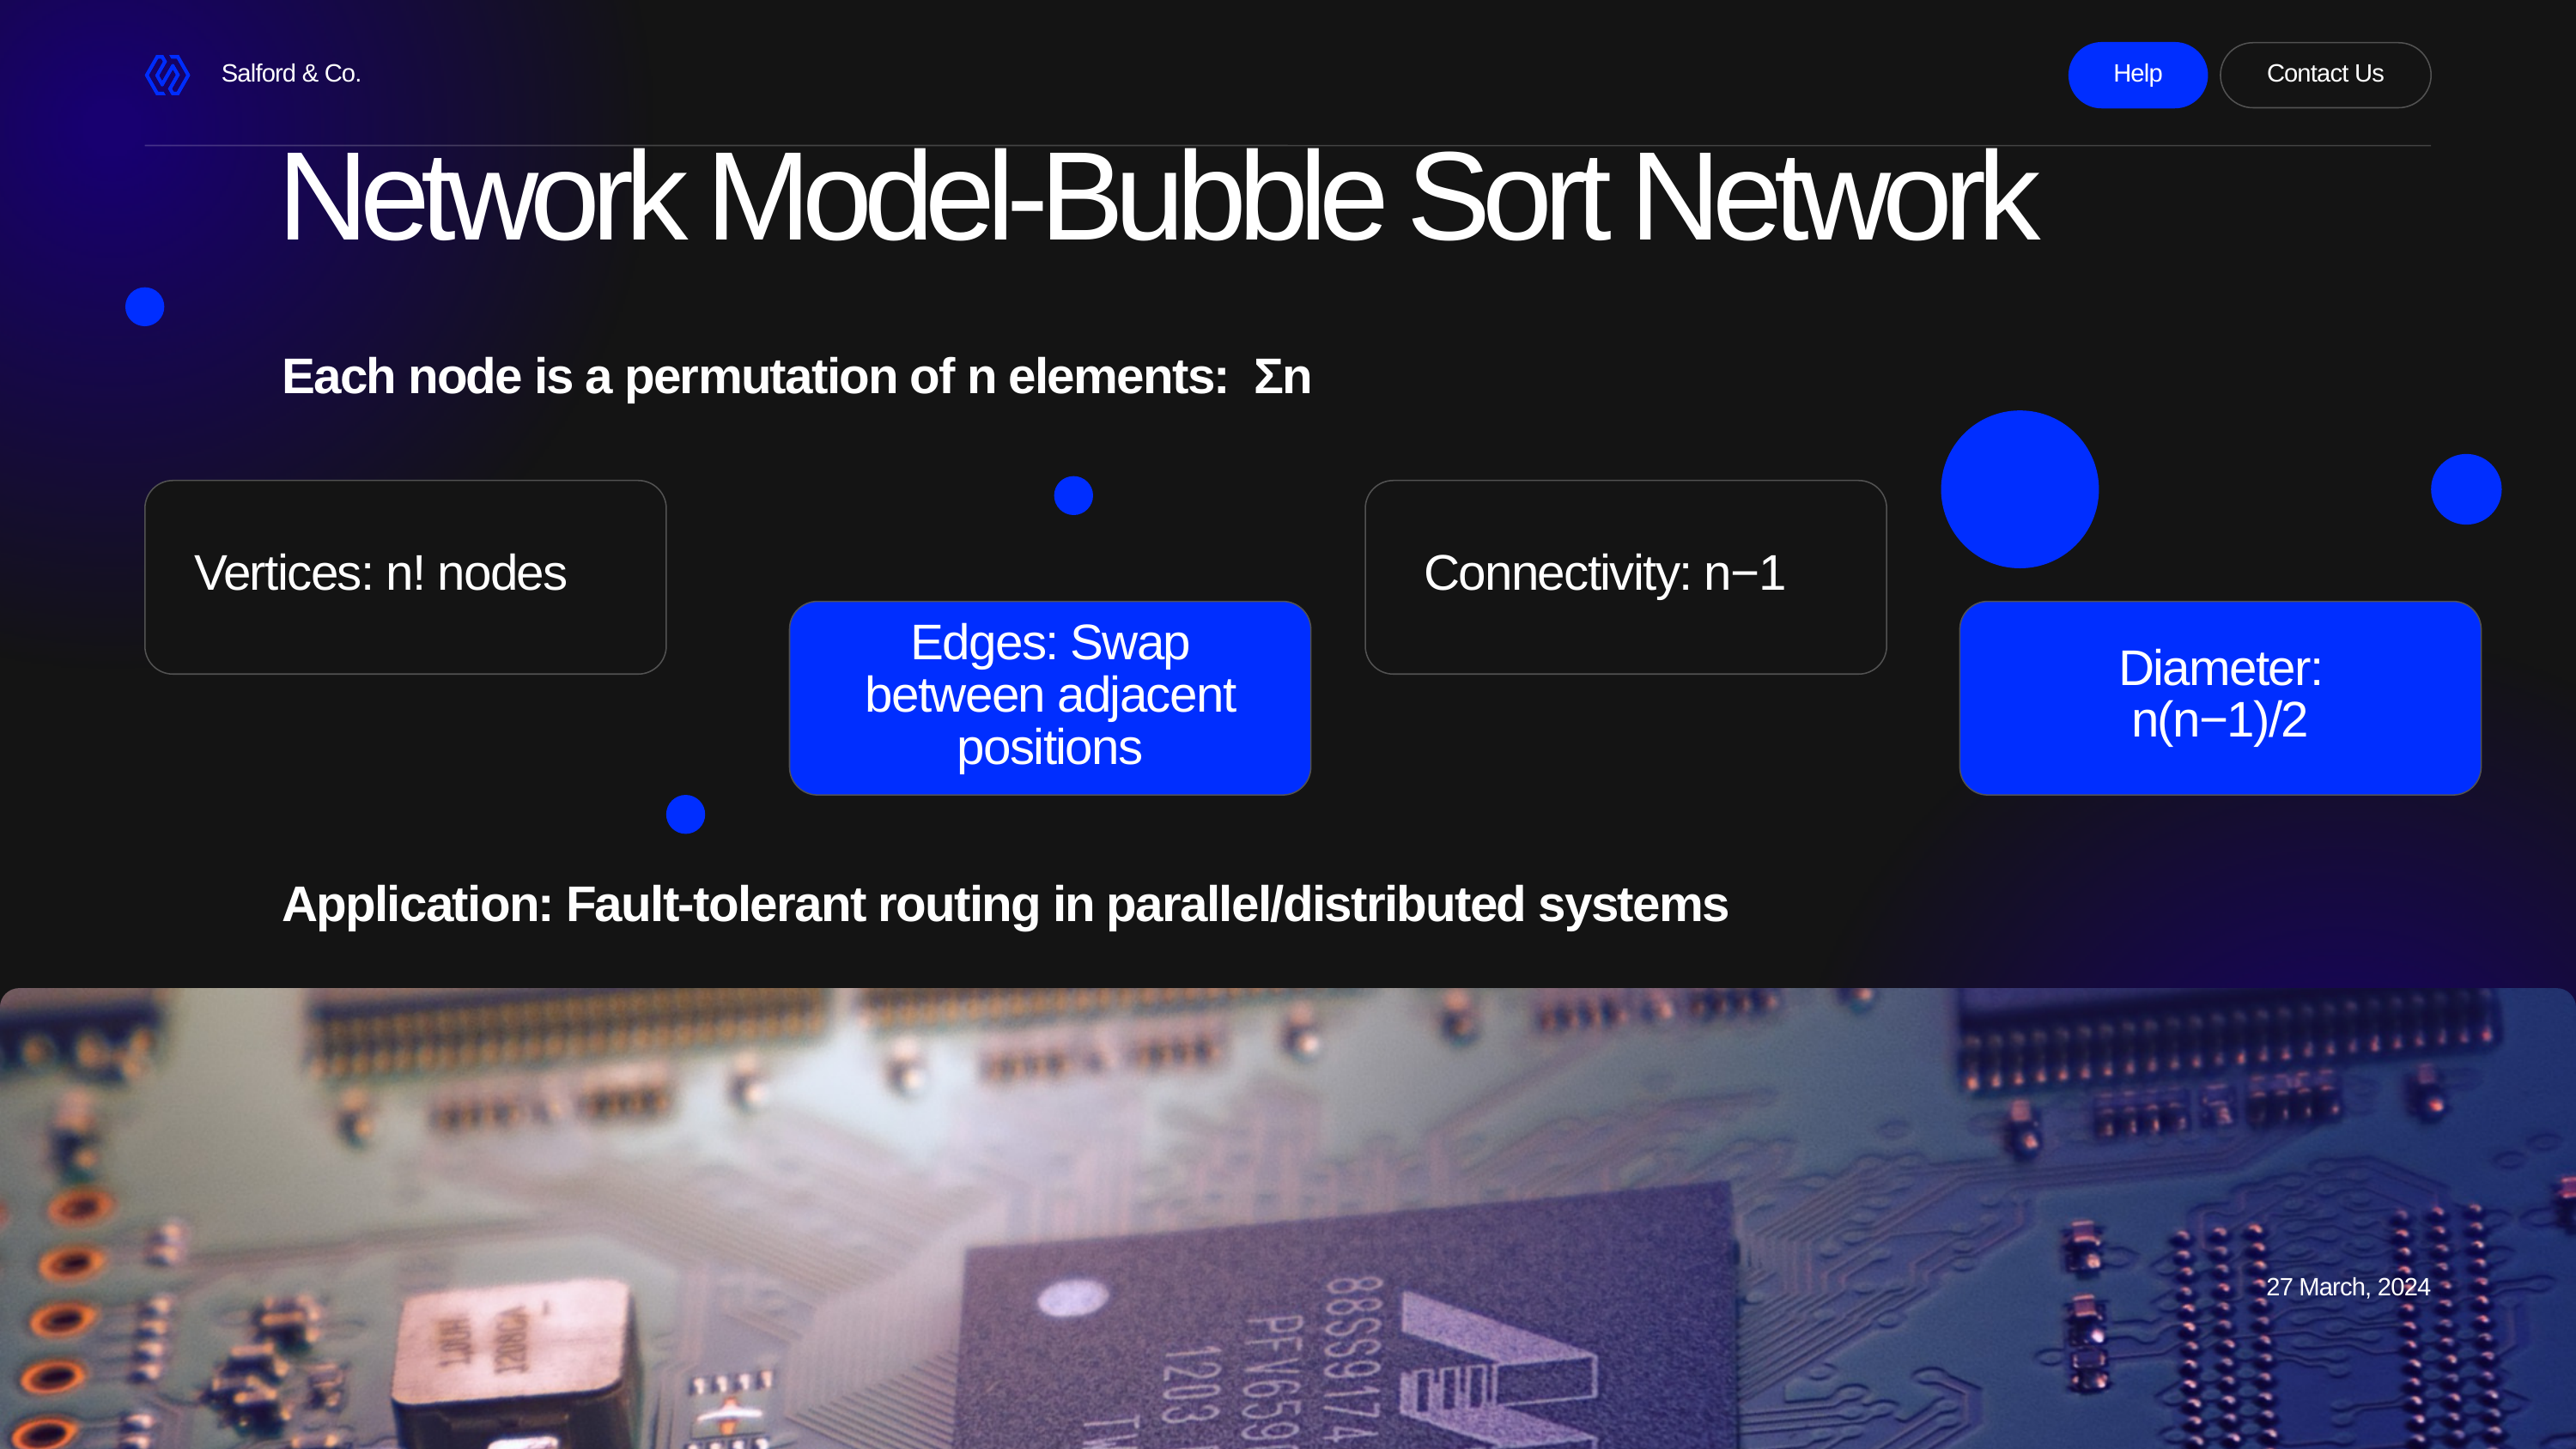

Salford & Co.
Help
Contact Us

 Network Model-Bubble Sort Network

Each node is a permutation of n elements:  Σn​

Vertices: n! nodes
Connectivity: n−1

Edges: Swap between adjacent positions
Diameter: n(n−1)/2

Application: Fault-tolerant routing in parallel/distributed systems

27 March, 2024